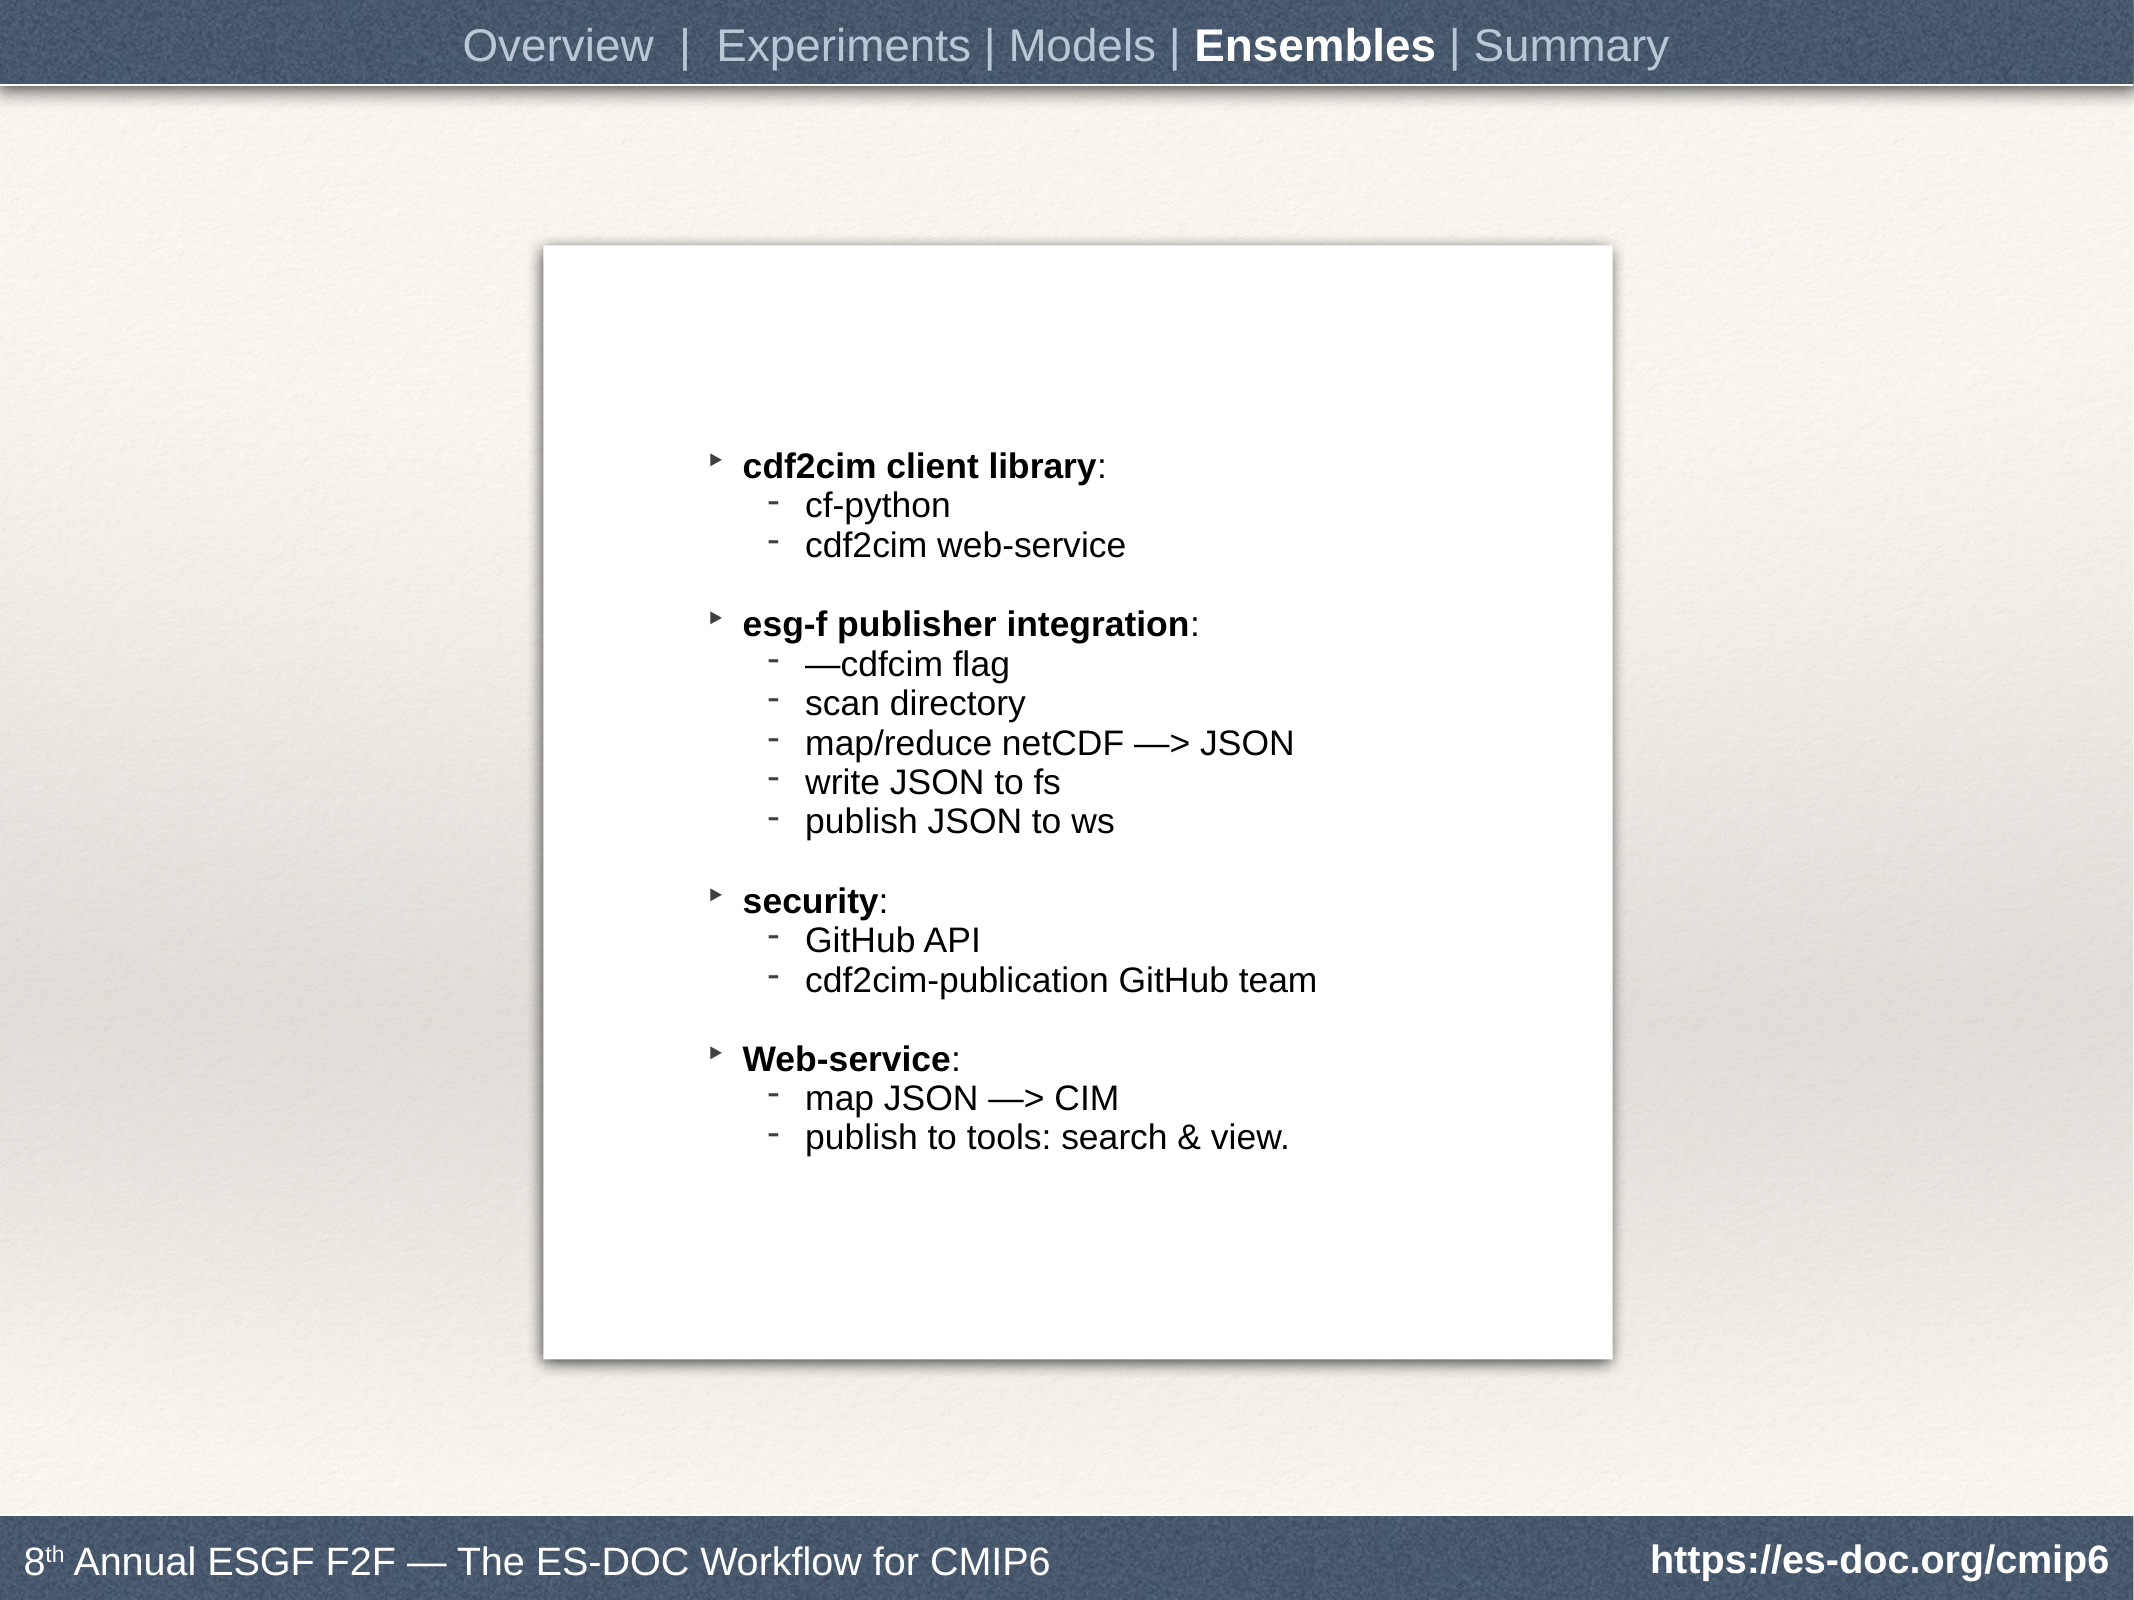

Overview  |  Experiments | Models | Ensembles | Summary
cdf2cim client library:
cf-python
cdf2cim web-service

esg-f publisher integration:
—cdfcim flag
scan directory
map/reduce netCDF —> JSON
write JSON to fs
publish JSON to ws

security:
GitHub API
cdf2cim-publication GitHub team

Web-service:
map JSON —> CIM
publish to tools: search & view.